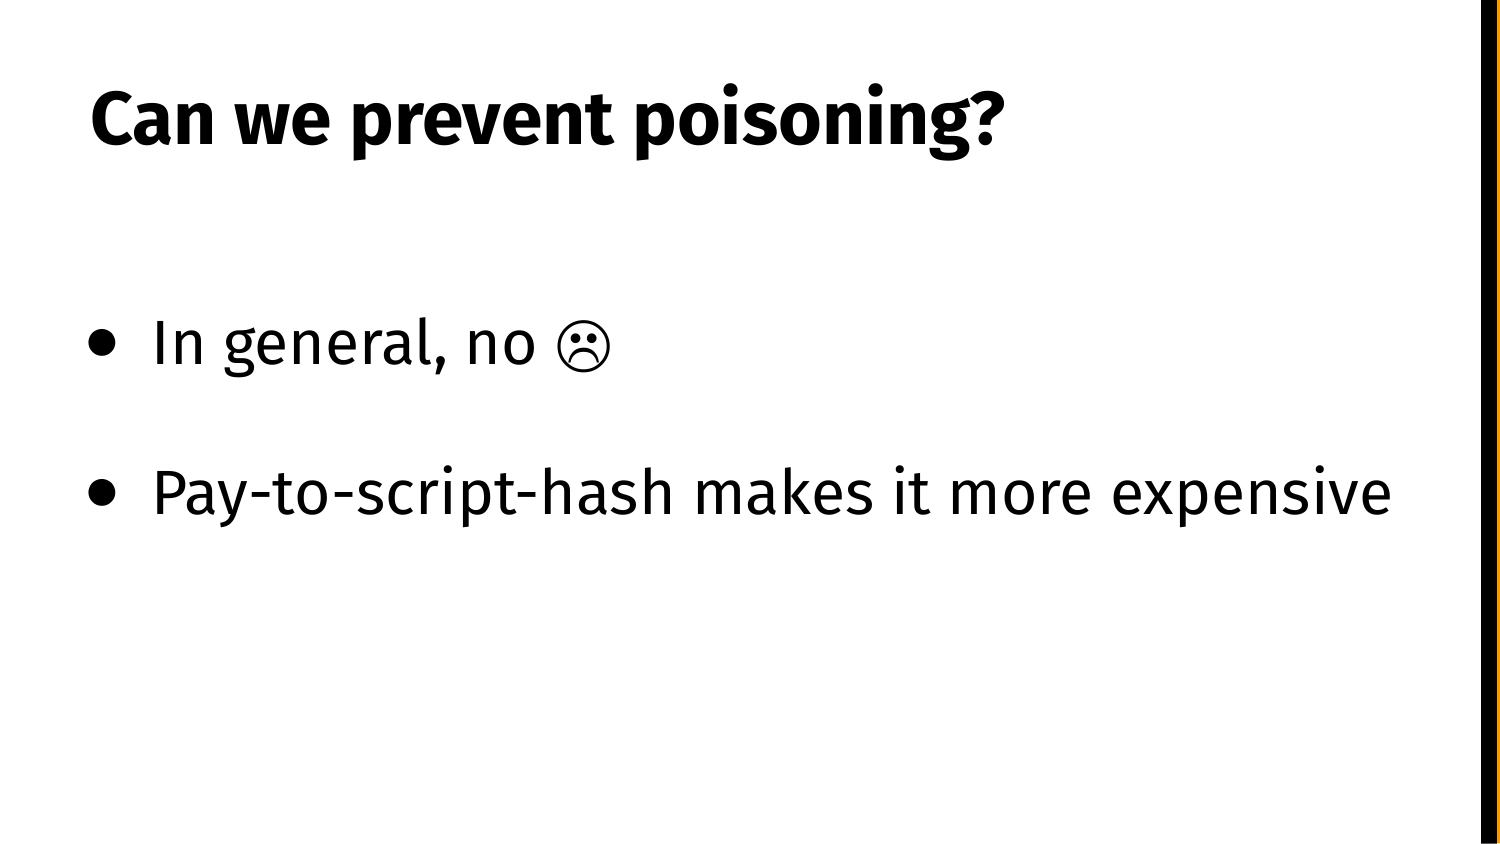

# Can we prevent poisoning?
In general, no ☹

Pay-to-script-hash makes it more expensive